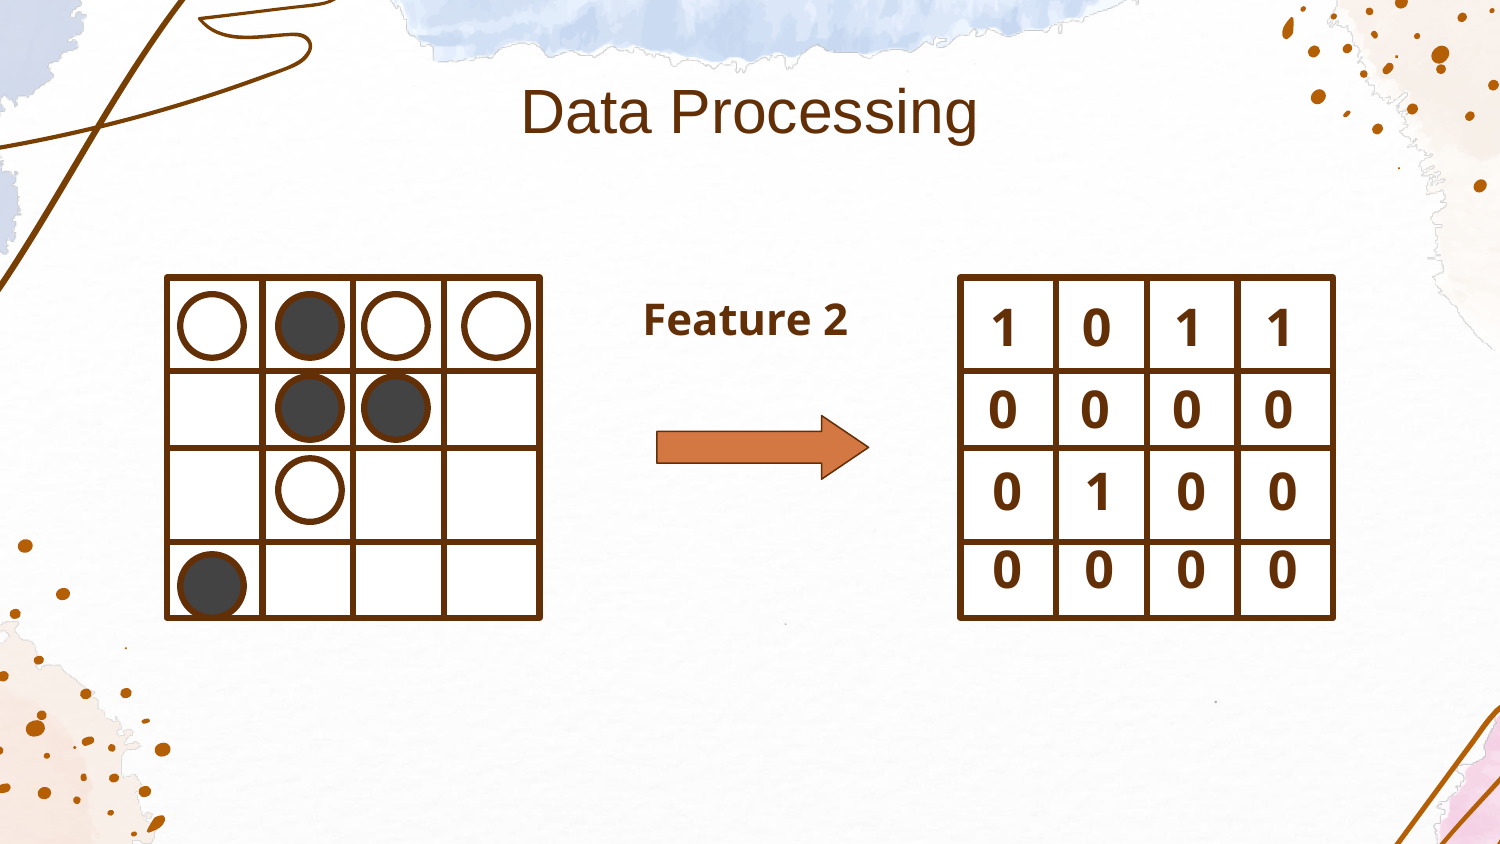

# Data Processing

Feature 2
1
0
1
1

0
0
0
0

0
1
0
0

0
0
0
0